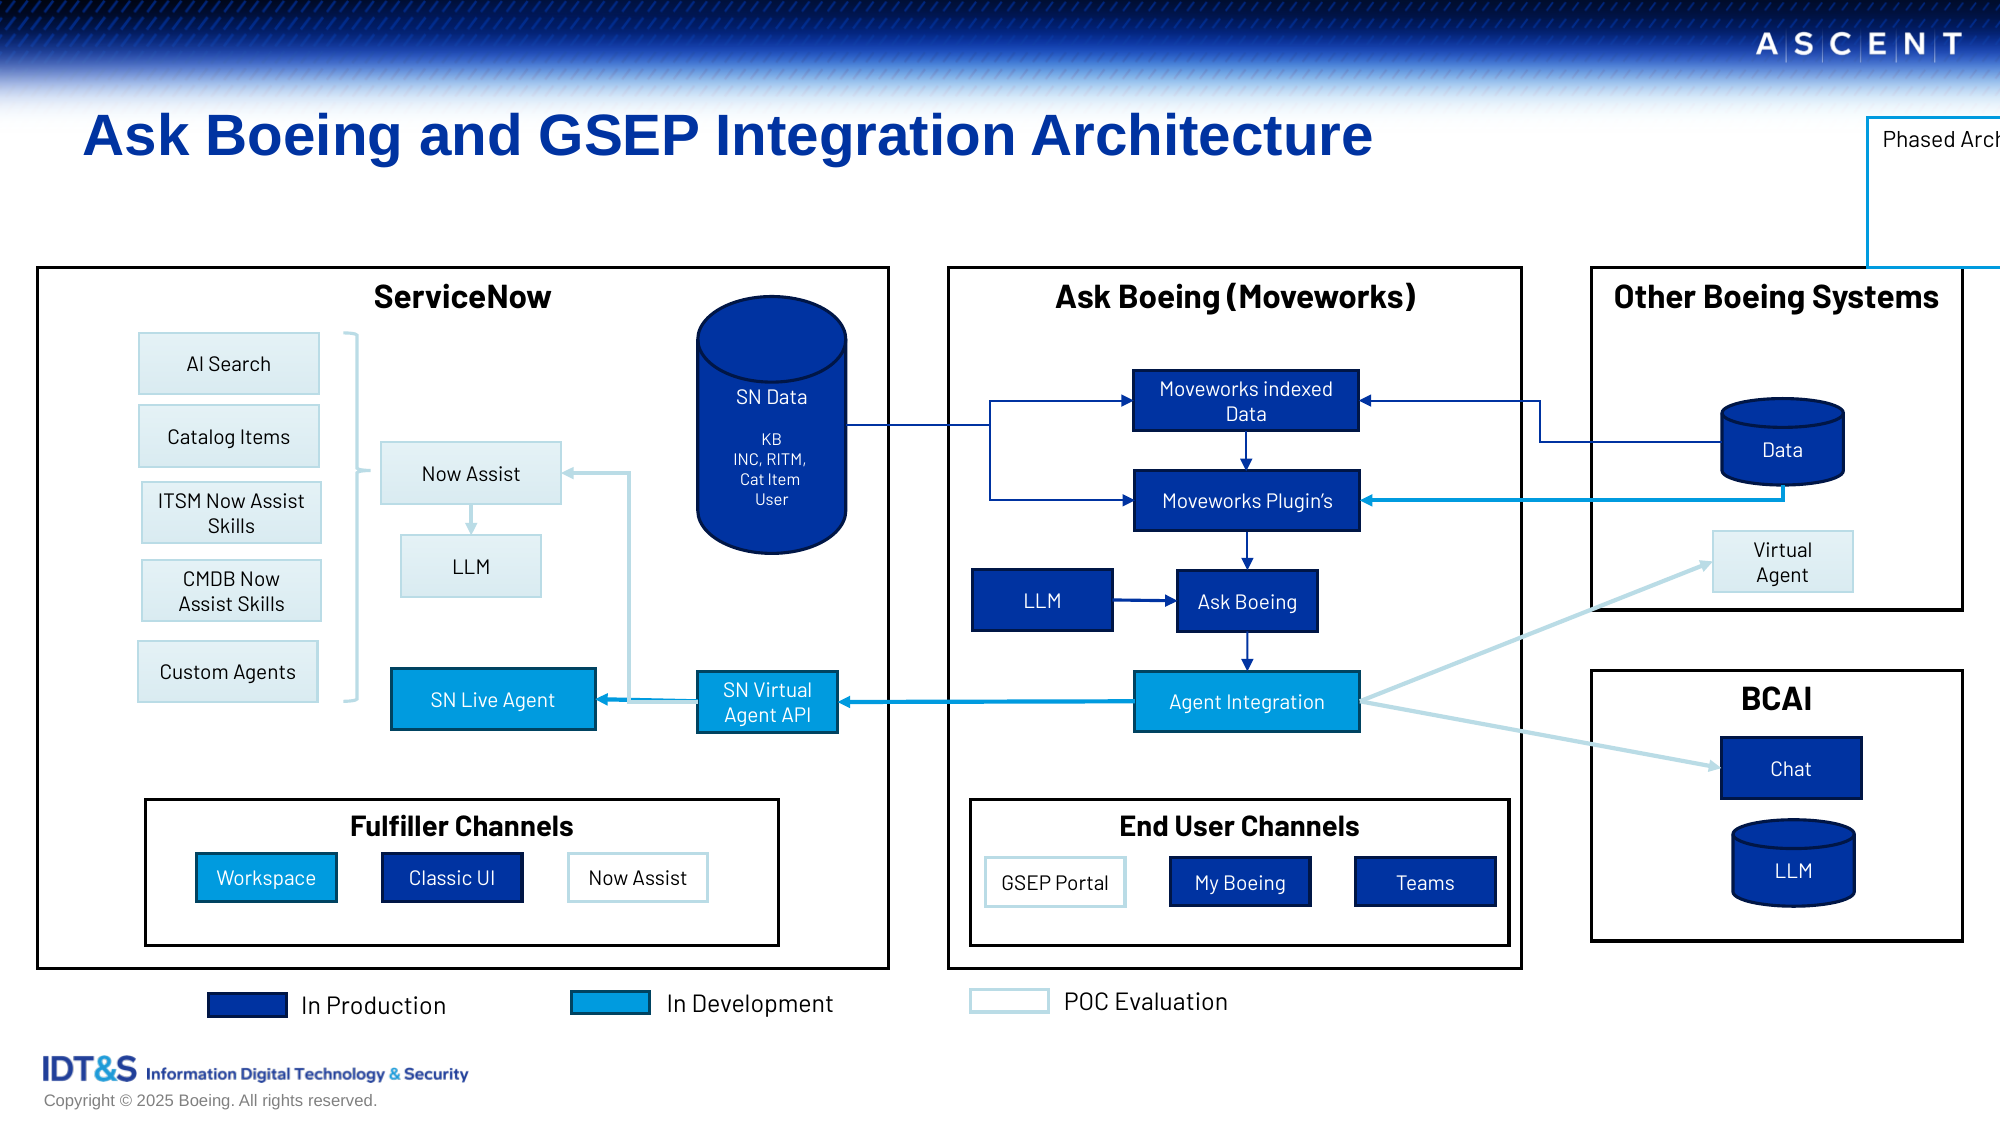

# Ask Boeing and GSEP Integration Architecture
Phased Architecture Roadmap

ServiceNow
Ask Boeing (Moveworks)
Other Boeing Systems
SN Data

KB
INC, RITM,
Cat Item
User

AI Search
Moveworks indexed Data
Data
Catalog Items
Now Assist
Moveworks Plugin’s
ITSM Now Assist Skills
Virtual Agent
LLM
CMDB Now Assist Skills
LLM
Ask Boeing
Custom Agents
SN Live Agent
BCAI
Agent Integration
SN Virtual Agent API
Chat
Fulfiller Channels
End User Channels
LLM
Workspace
Classic UI
Now Assist
My Boeing
Teams
GSEP Portal
POC Evaluation
In Development
In Production

8